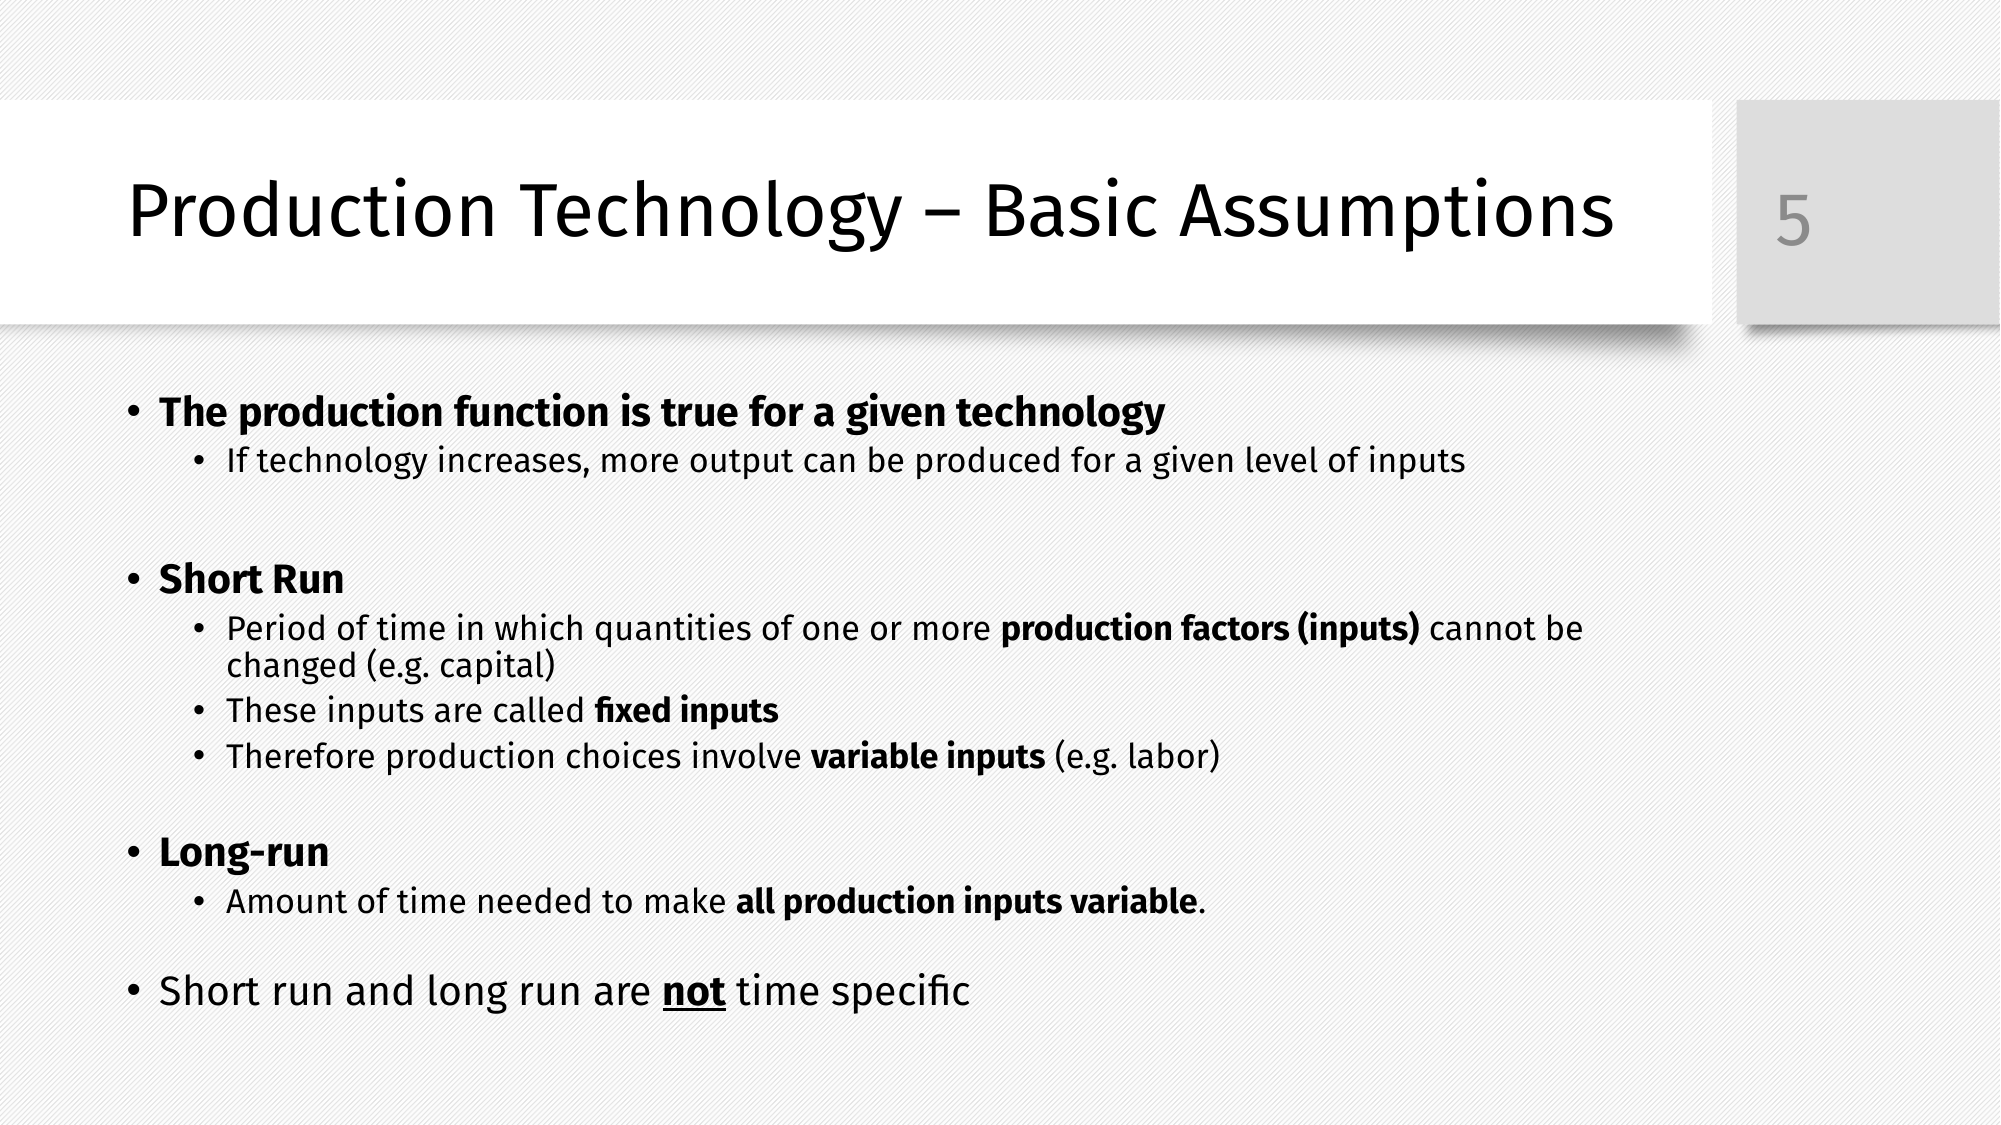

# Production Technology – Basic Assumptions
5
The production function is true for a given technology
If technology increases, more output can be produced for a given level of inputs

Short Run
Period of time in which quantities of one or more production factors (inputs) cannot be changed (e.g. capital)
These inputs are called fixed inputs
Therefore production choices involve variable inputs (e.g. labor)

Long-run
Amount of time needed to make all production inputs variable.

Short run and long run are not time specific